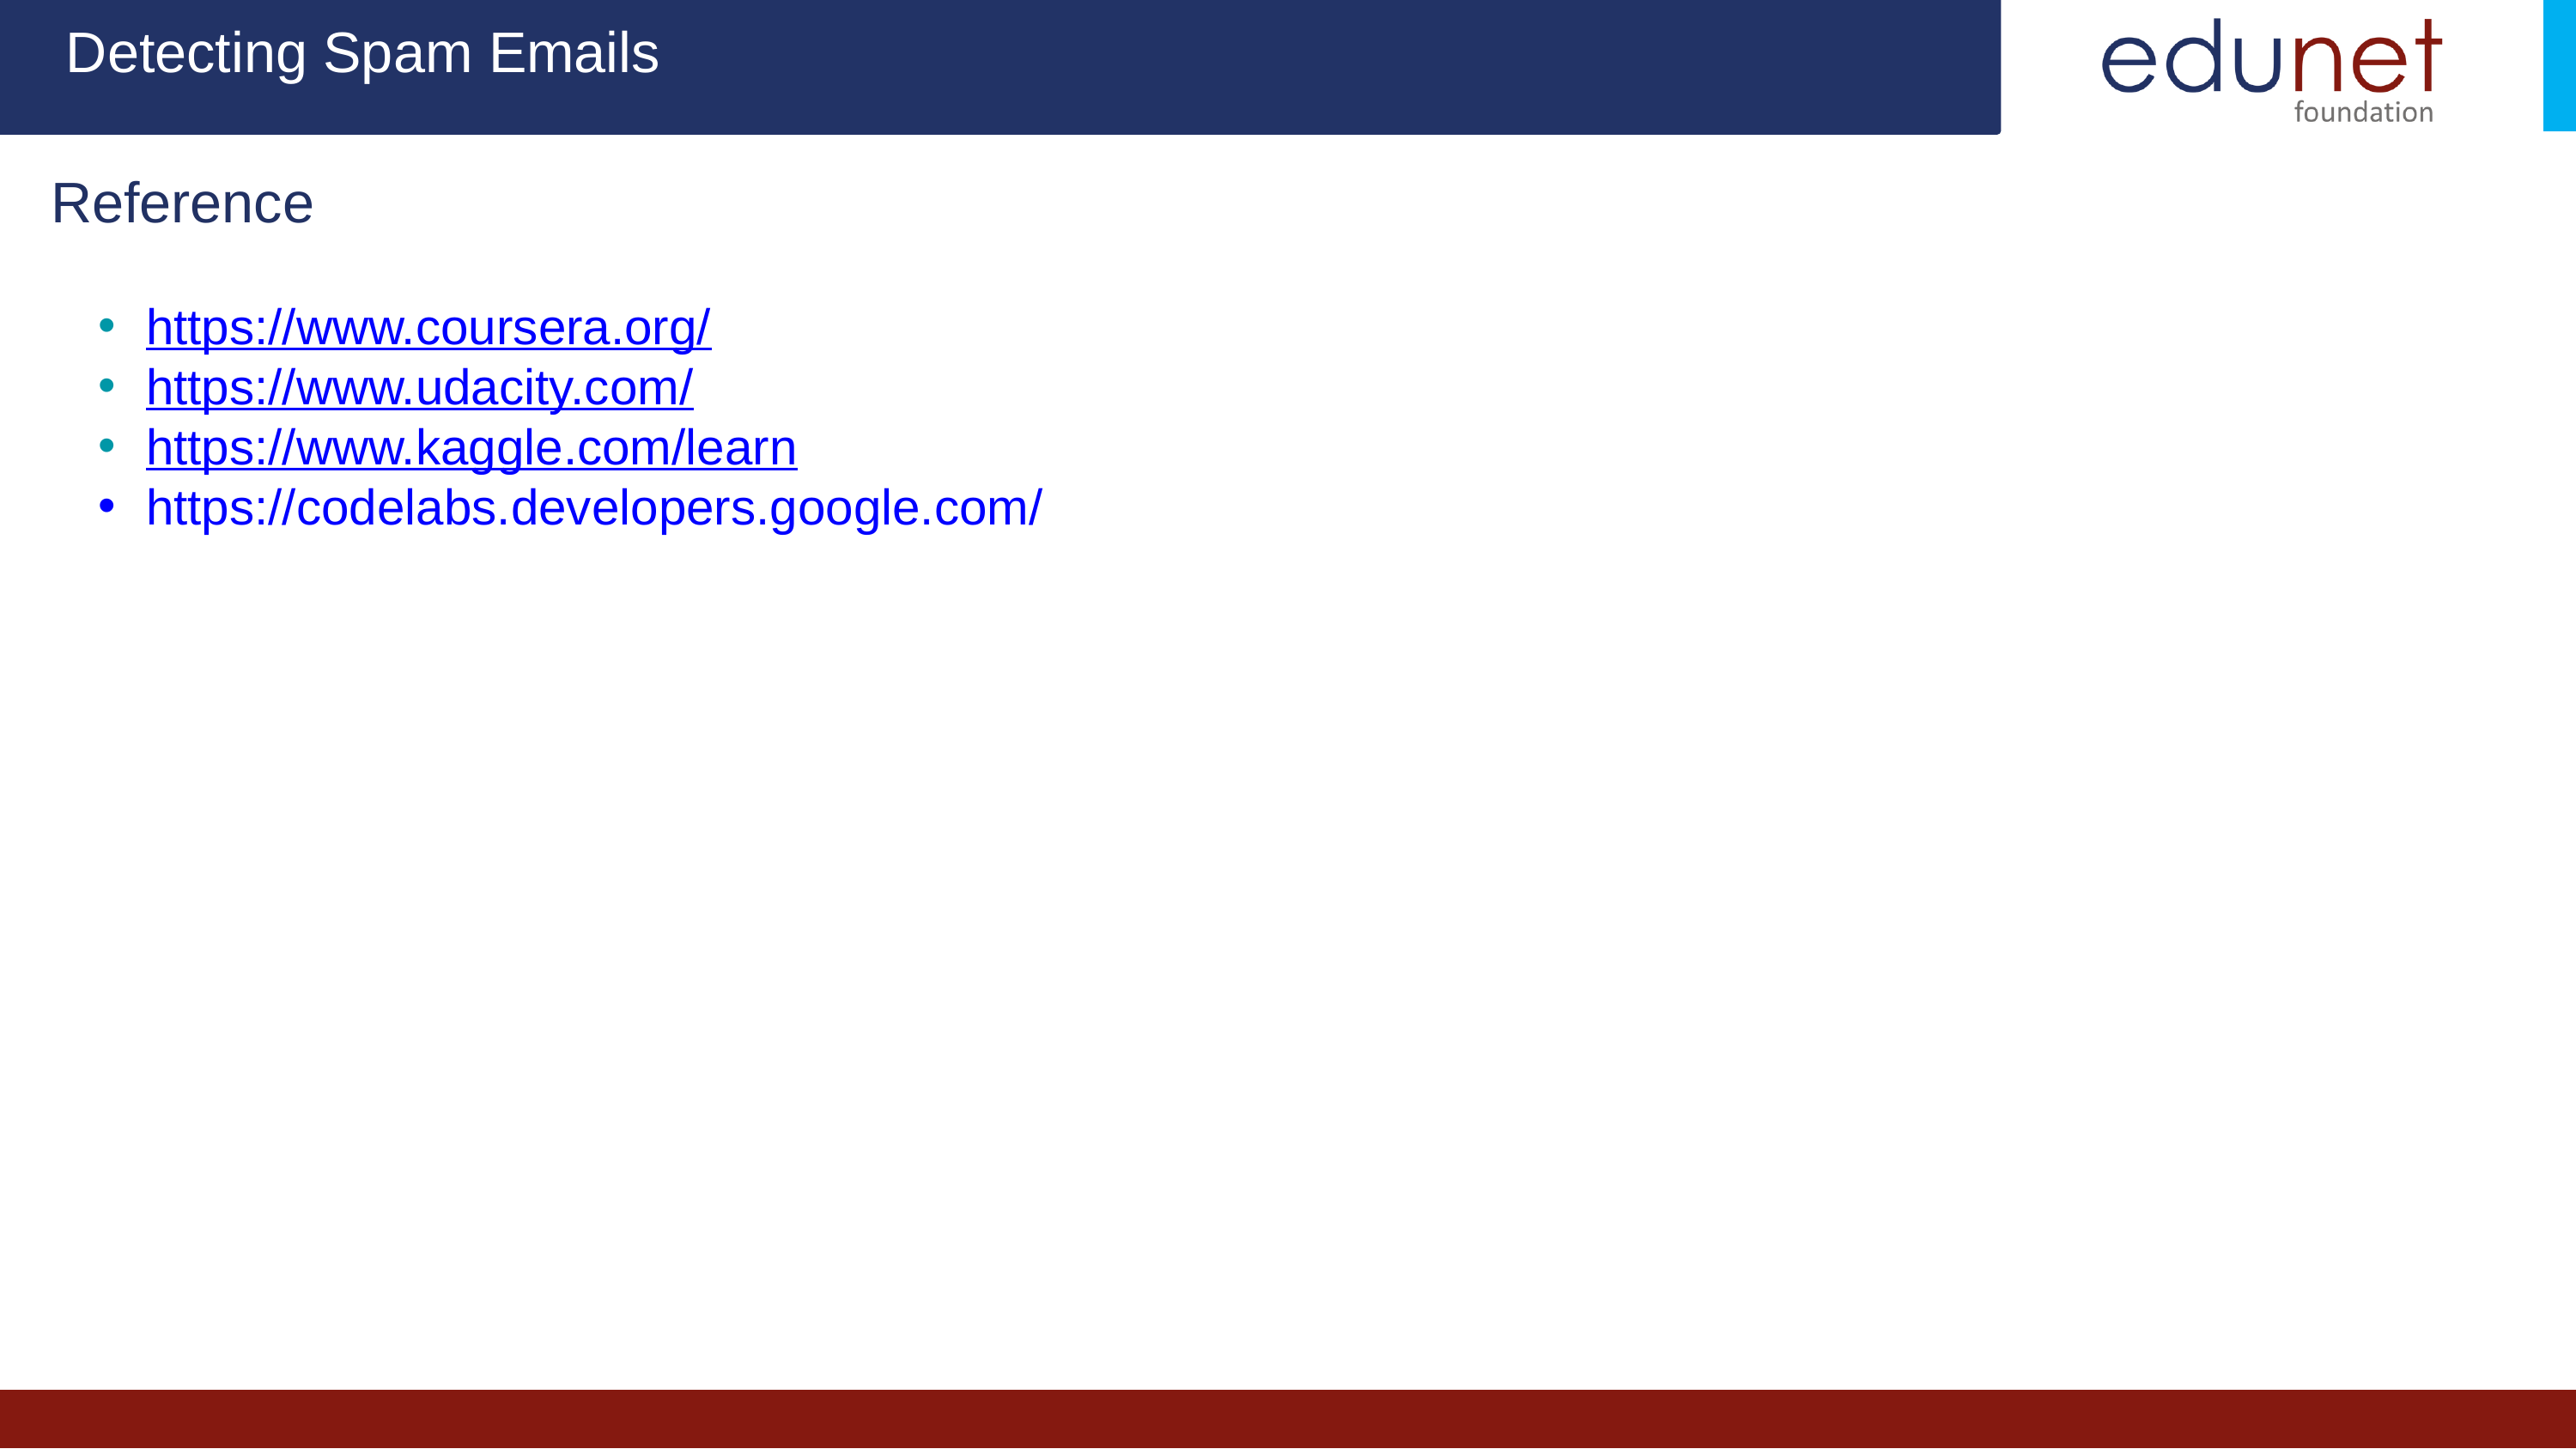

Detecting Spam Emails
Reference
https://www.coursera.org/
https://www.udacity.com/
https://www.kaggle.com/learn
https://codelabs.developers.google.com/